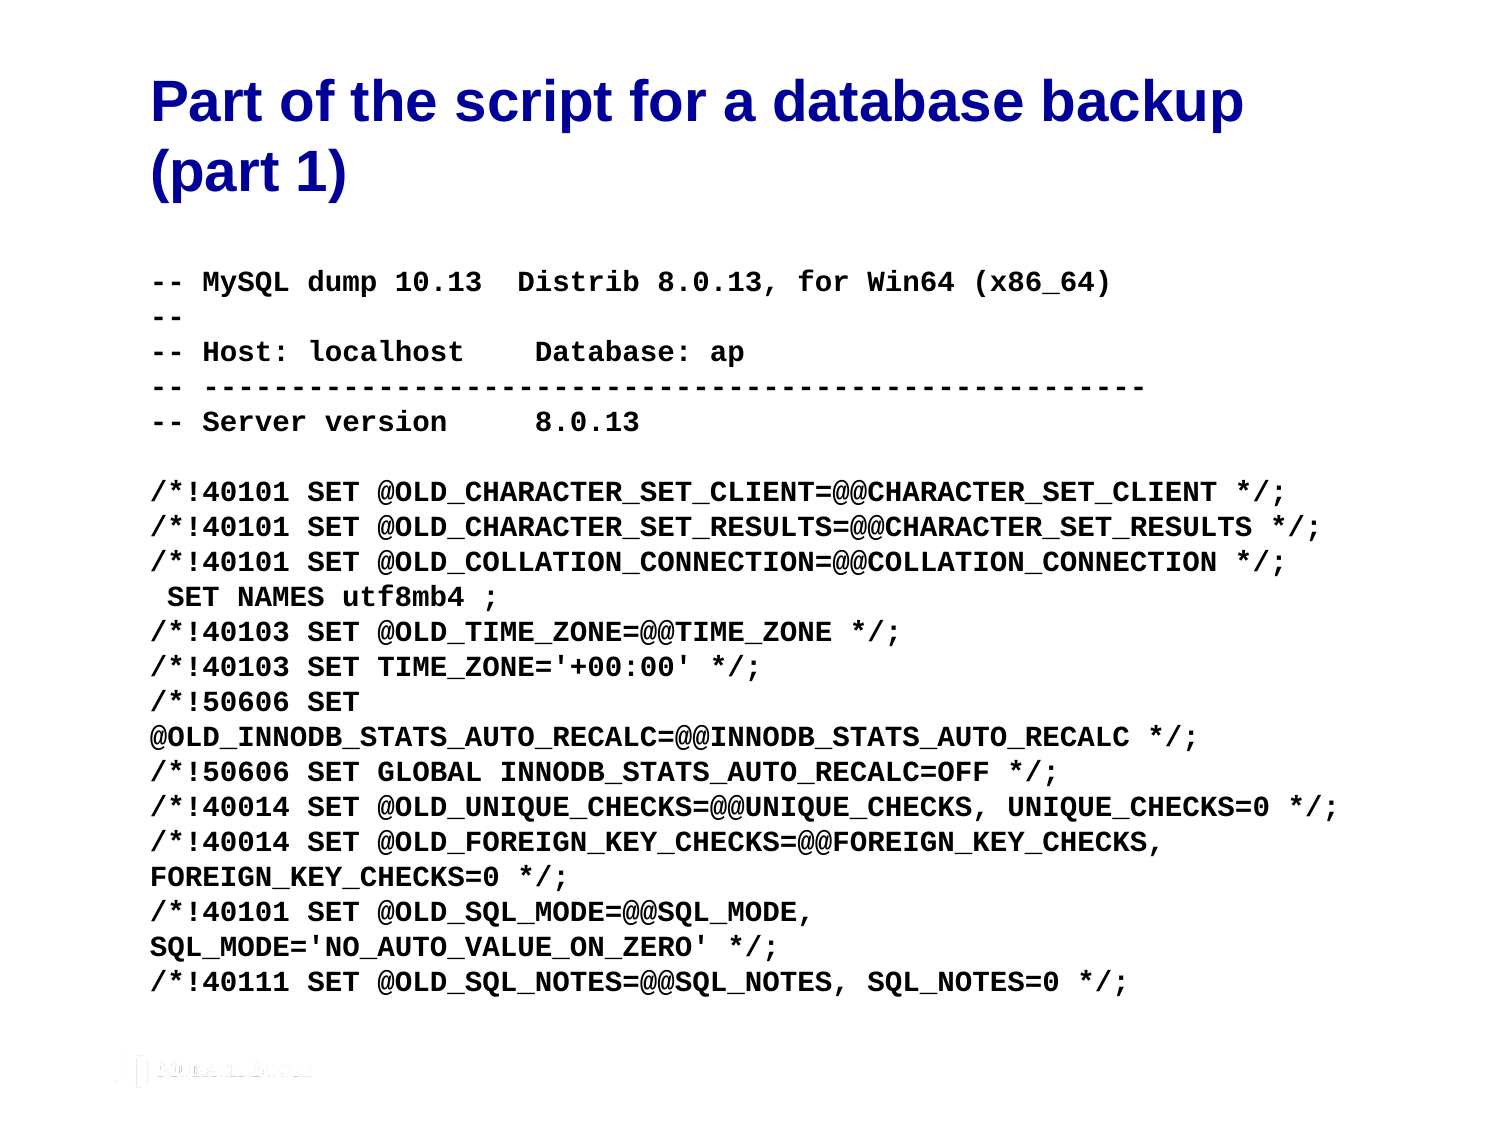

# Part of the script for a database backup (part 1)
-- MySQL dump 10.13  Distrib 8.0.13, for Win64 (x86_64)
--
-- Host: localhost    Database: ap
-- ------------------------------------------------------
-- Server version     8.0.13

/*!40101 SET @OLD_CHARACTER_SET_CLIENT=@@CHARACTER_SET_CLIENT */;
/*!40101 SET @OLD_CHARACTER_SET_RESULTS=@@CHARACTER_SET_RESULTS */;
/*!40101 SET @OLD_COLLATION_CONNECTION=@@COLLATION_CONNECTION */;
 SET NAMES utf8mb4 ;
/*!40103 SET @OLD_TIME_ZONE=@@TIME_ZONE */;
/*!40103 SET TIME_ZONE='+00:00' */;
/*!50606 SET
@OLD_INNODB_STATS_AUTO_RECALC=@@INNODB_STATS_AUTO_RECALC */;
/*!50606 SET GLOBAL INNODB_STATS_AUTO_RECALC=OFF */;
/*!40014 SET @OLD_UNIQUE_CHECKS=@@UNIQUE_CHECKS, UNIQUE_CHECKS=0 */;
/*!40014 SET @OLD_FOREIGN_KEY_CHECKS=@@FOREIGN_KEY_CHECKS, FOREIGN_KEY_CHECKS=0 */;
/*!40101 SET @OLD_SQL_MODE=@@SQL_MODE, SQL_MODE='NO_AUTO_VALUE_ON_ZERO' */;
/*!40111 SET @OLD_SQL_NOTES=@@SQL_NOTES, SQL_NOTES=0 */;

© 2019, Mike Murach & Associates, Inc.
Murach’s MySQL 3rd Edition

C19, Slide 351